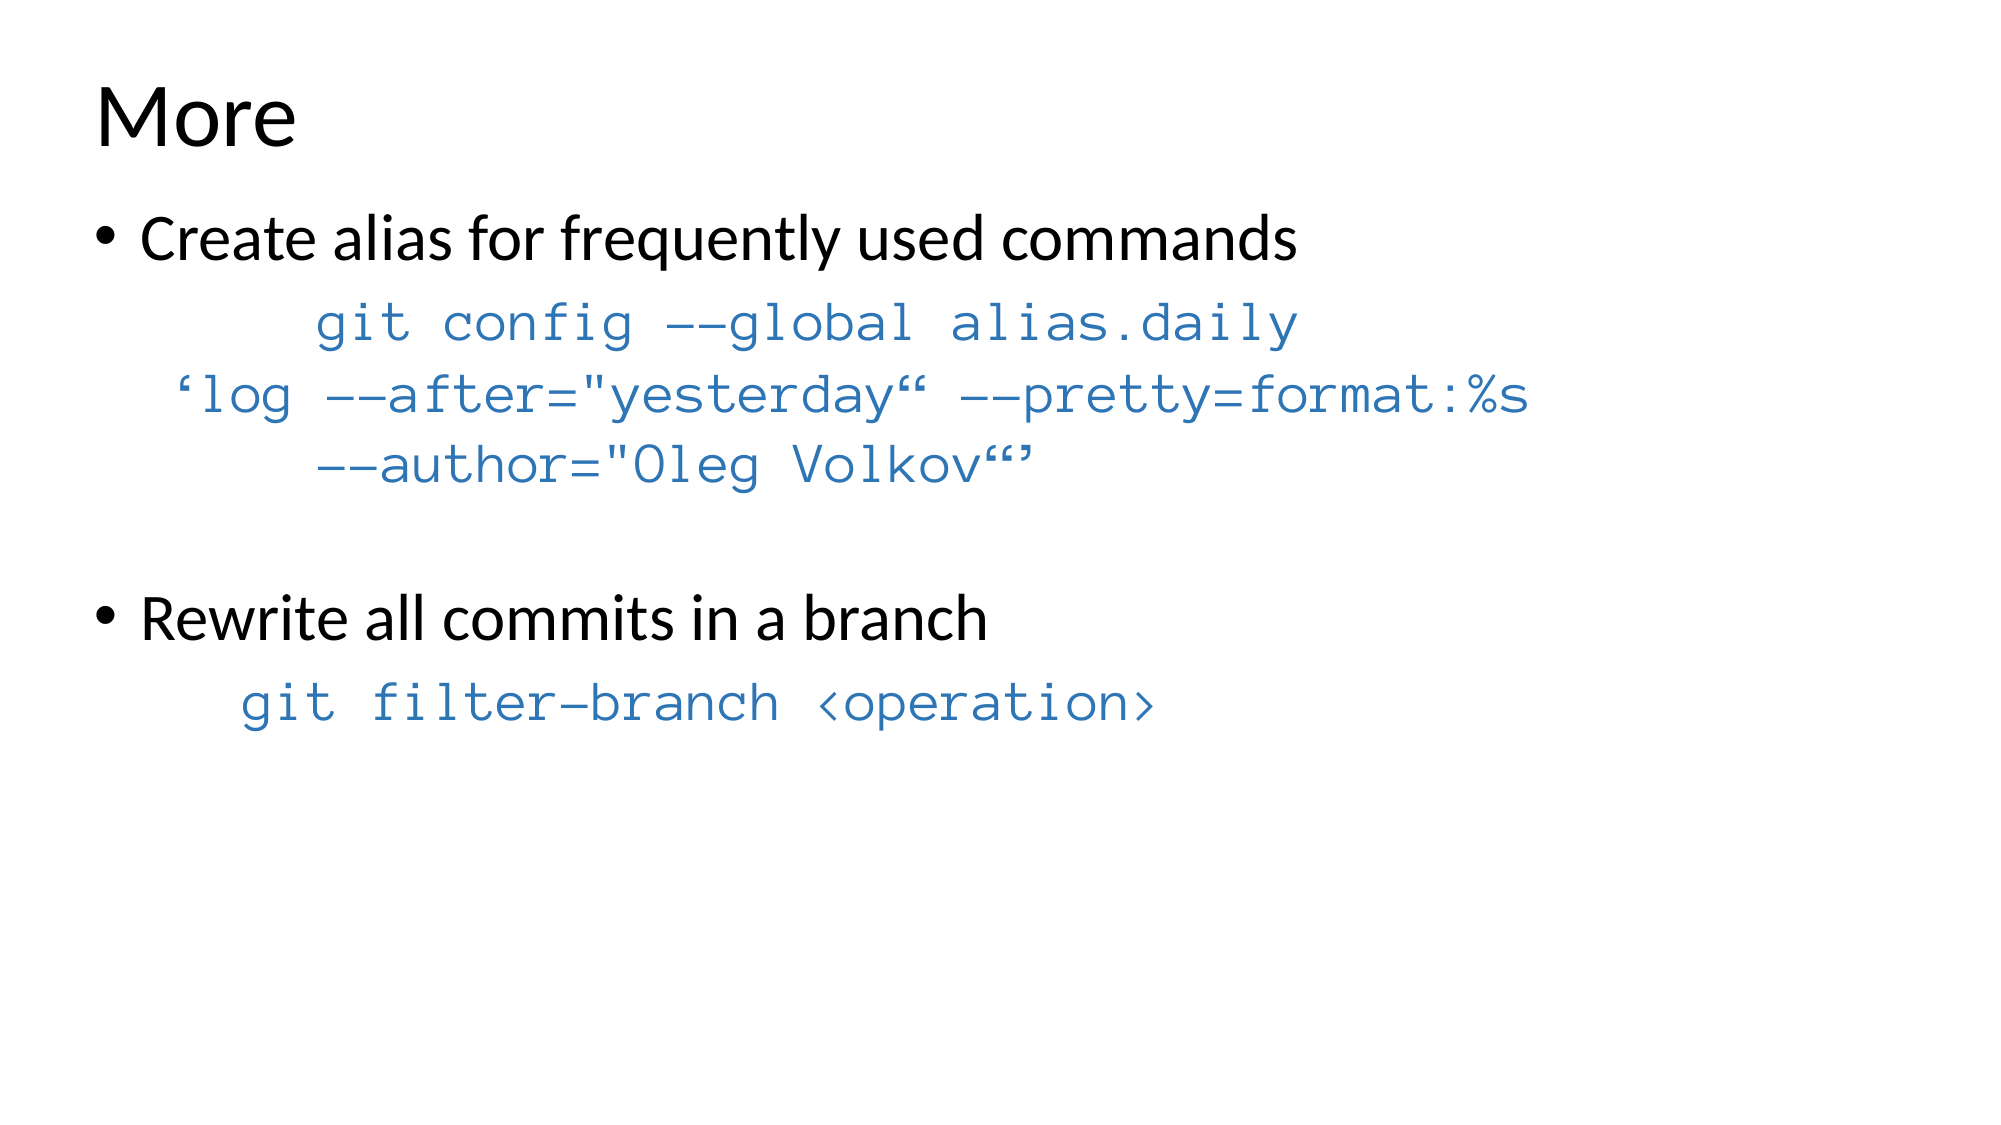

More
Create alias for frequently used commands
	git config --global alias.daily
‘log --after="yesterday“ --pretty=format:%s		--author="Oleg Volkov“’

Rewrite all commits in a branch
	git filter-branch <operation>